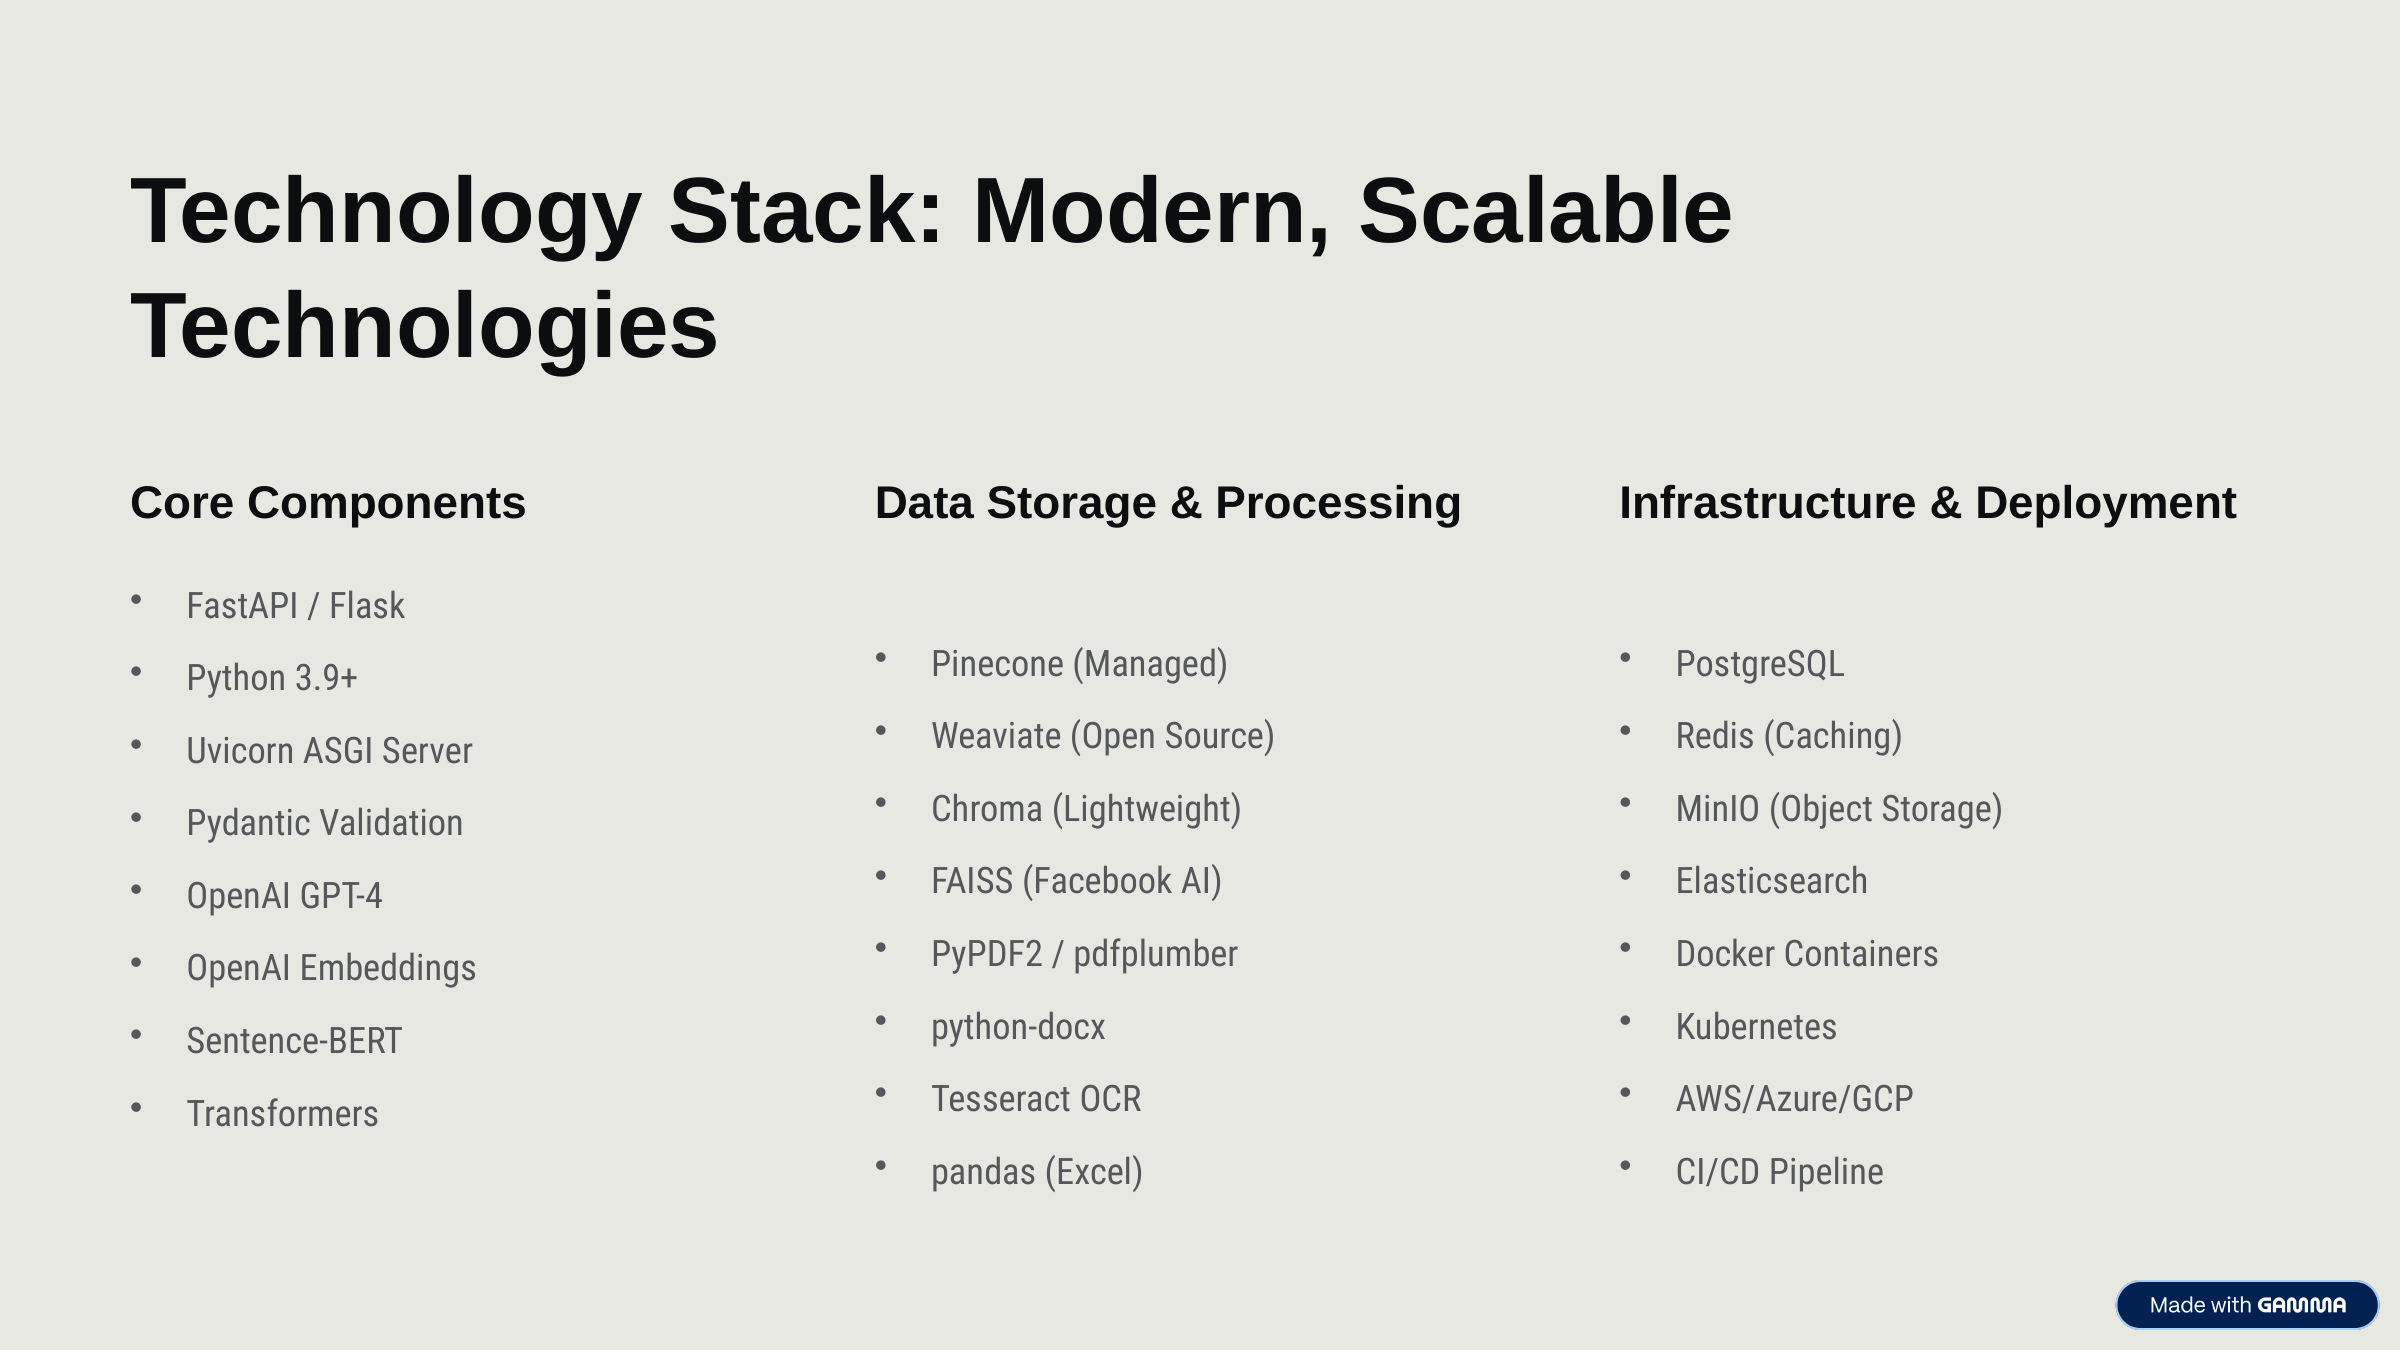

Technology Stack: Modern, Scalable Technologies
Core Components
Data Storage & Processing
Infrastructure & Deployment
FastAPI / Flask
Pinecone (Managed)
PostgreSQL
Python 3.9+
Weaviate (Open Source)
Redis (Caching)
Uvicorn ASGI Server
Chroma (Lightweight)
MinIO (Object Storage)
Pydantic Validation
FAISS (Facebook AI)
Elasticsearch
OpenAI GPT-4
PyPDF2 / pdfplumber
Docker Containers
OpenAI Embeddings
python-docx
Kubernetes
Sentence-BERT
Tesseract OCR
AWS/Azure/GCP
Transformers
pandas (Excel)
CI/CD Pipeline